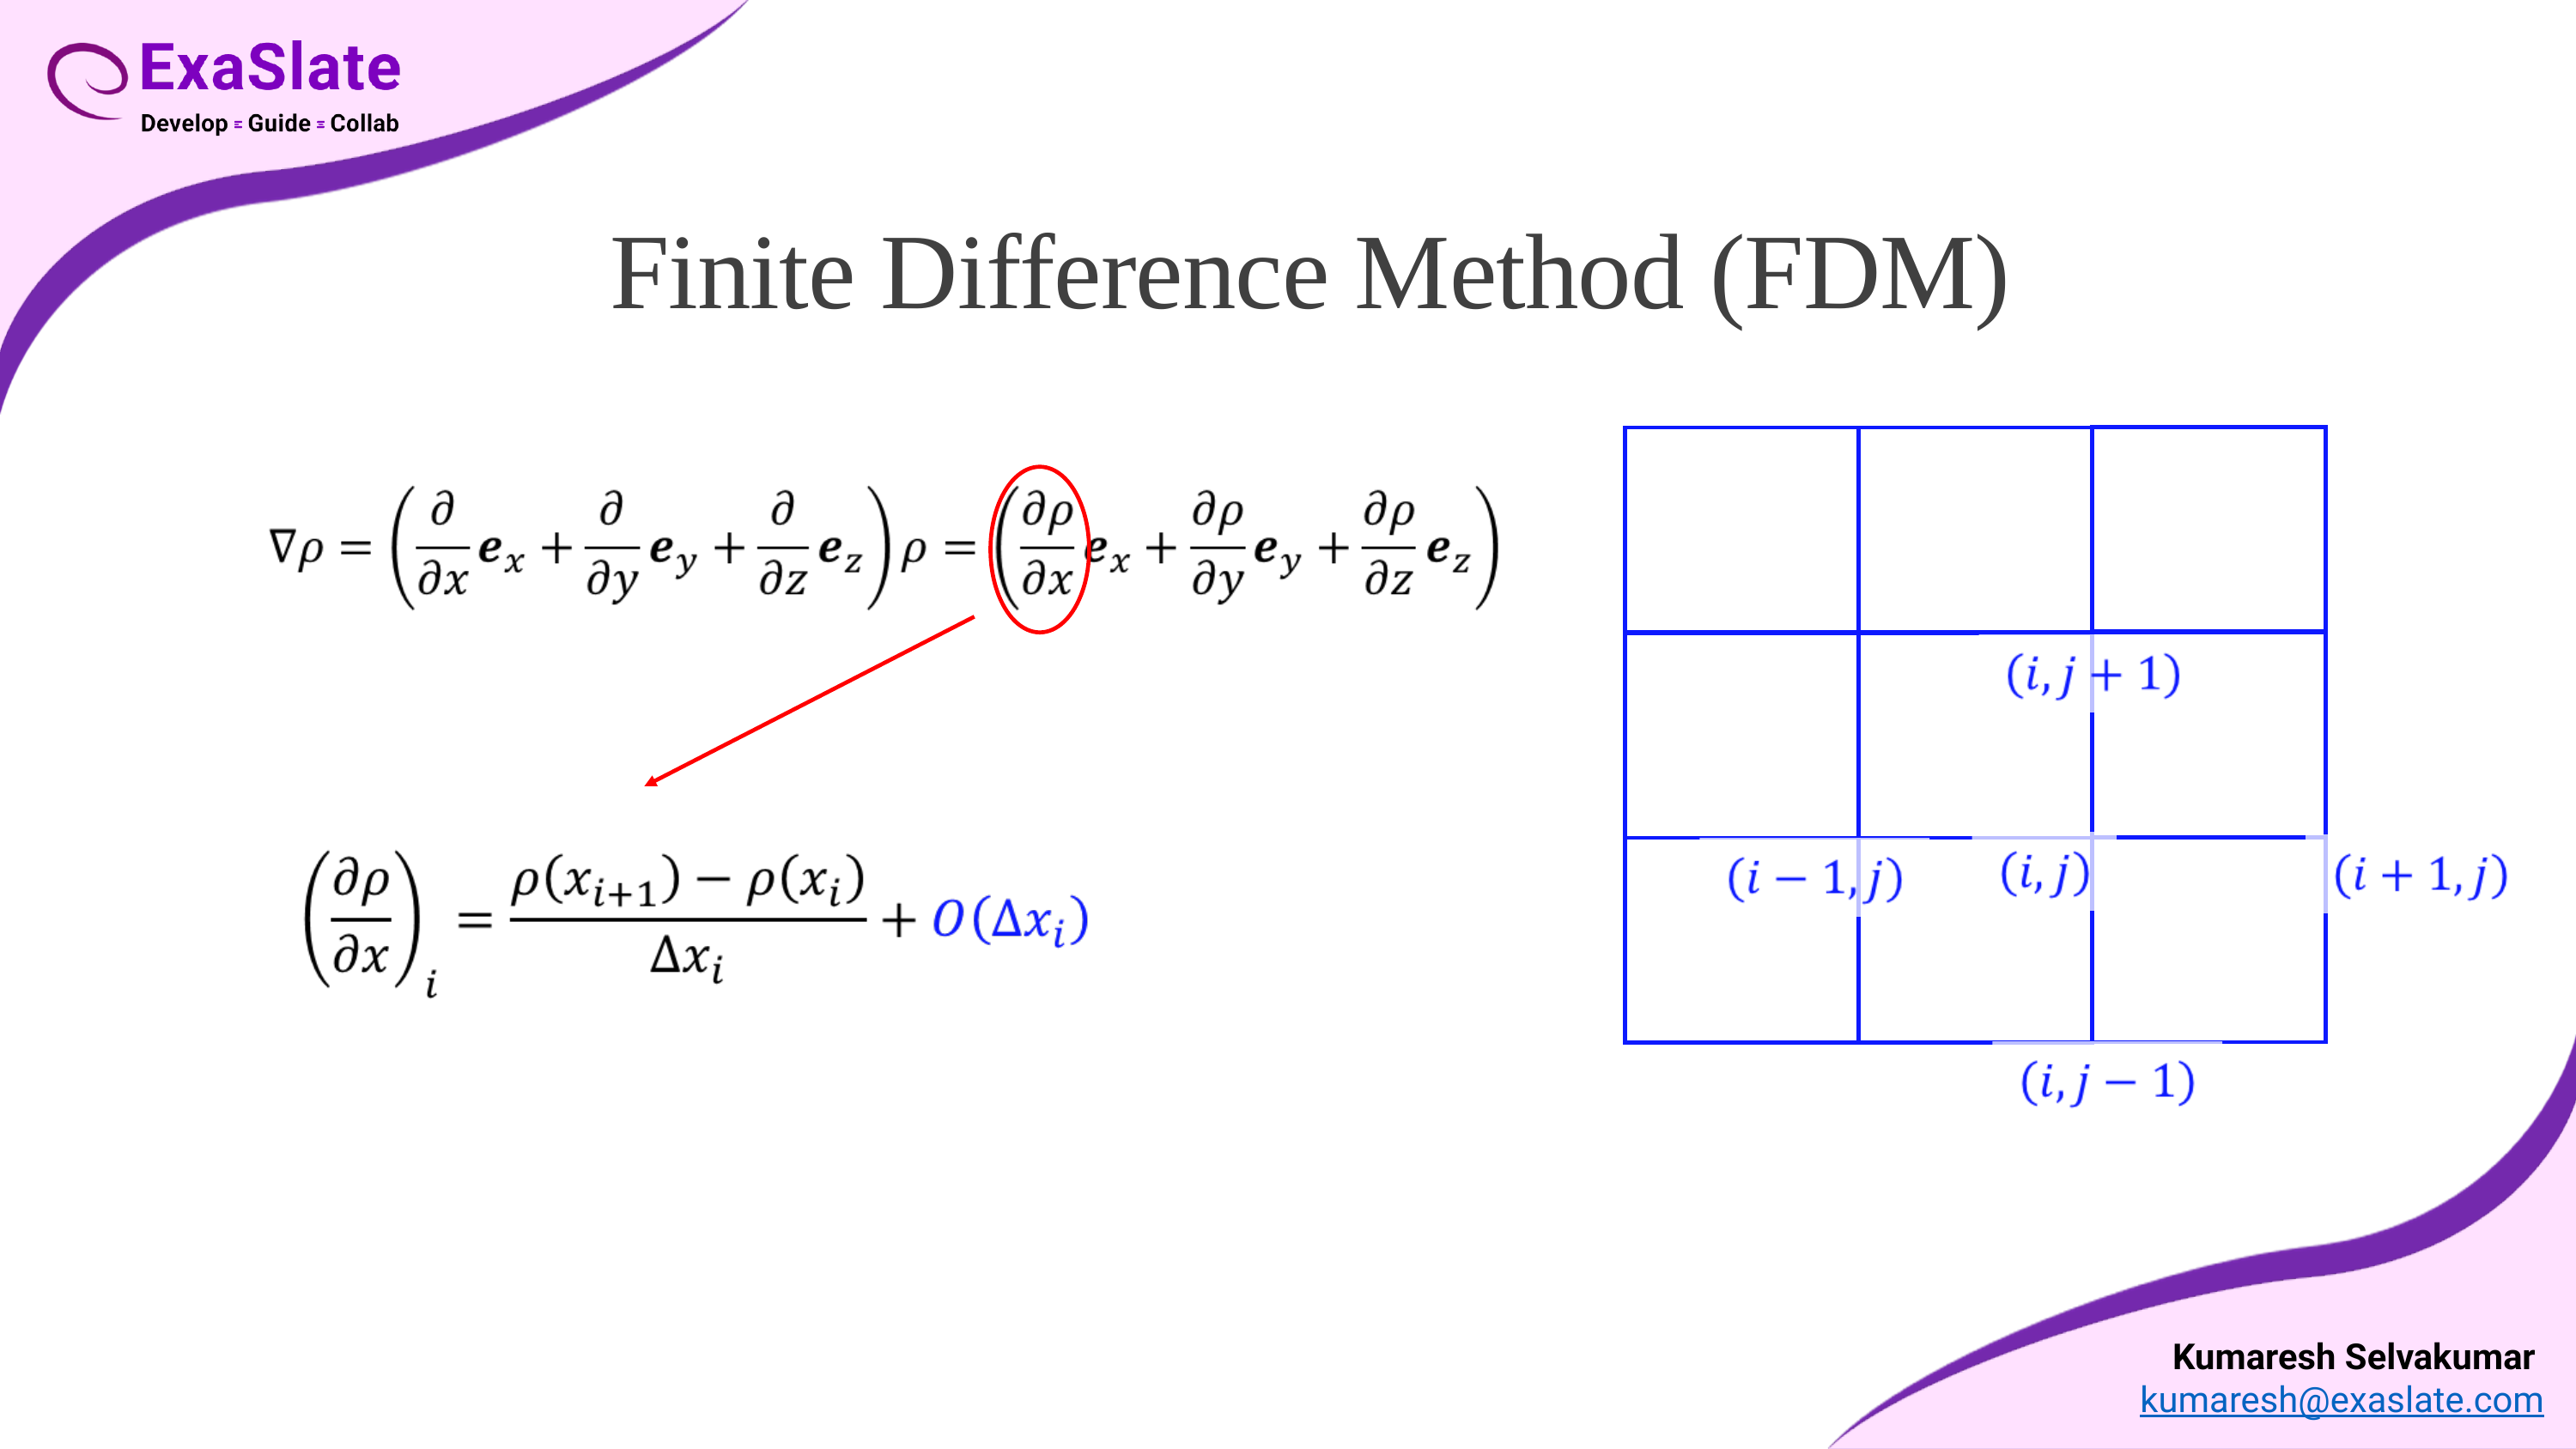

Finite Difference Method (FDM)

Kumaresh Selvakumar kumaresh@exaslate.com